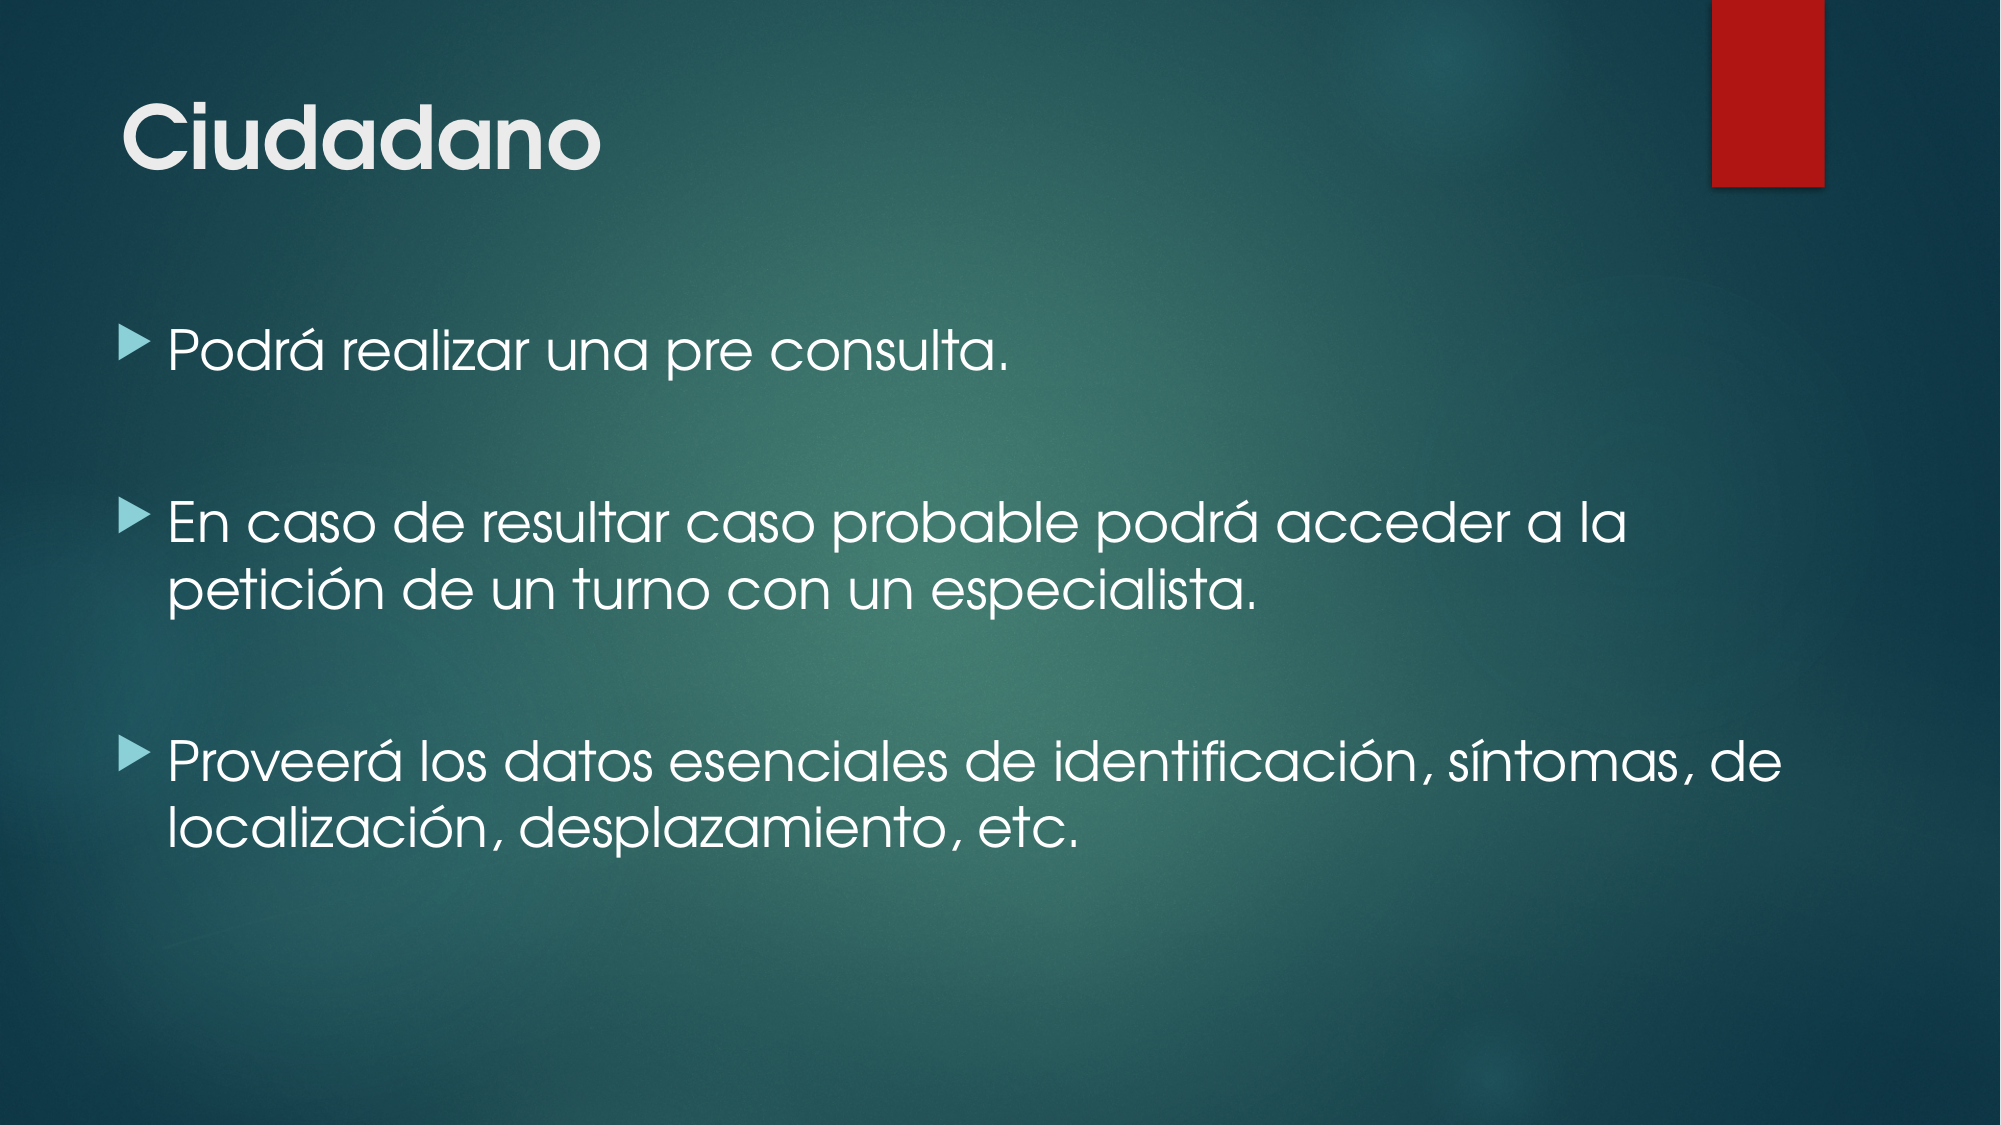

# Ciudadano
Podrá realizar una pre consulta.

En caso de resultar caso probable podrá acceder a la petición de un turno con un especialista.

Proveerá los datos esenciales de identificación, síntomas, de localización, desplazamiento, etc.